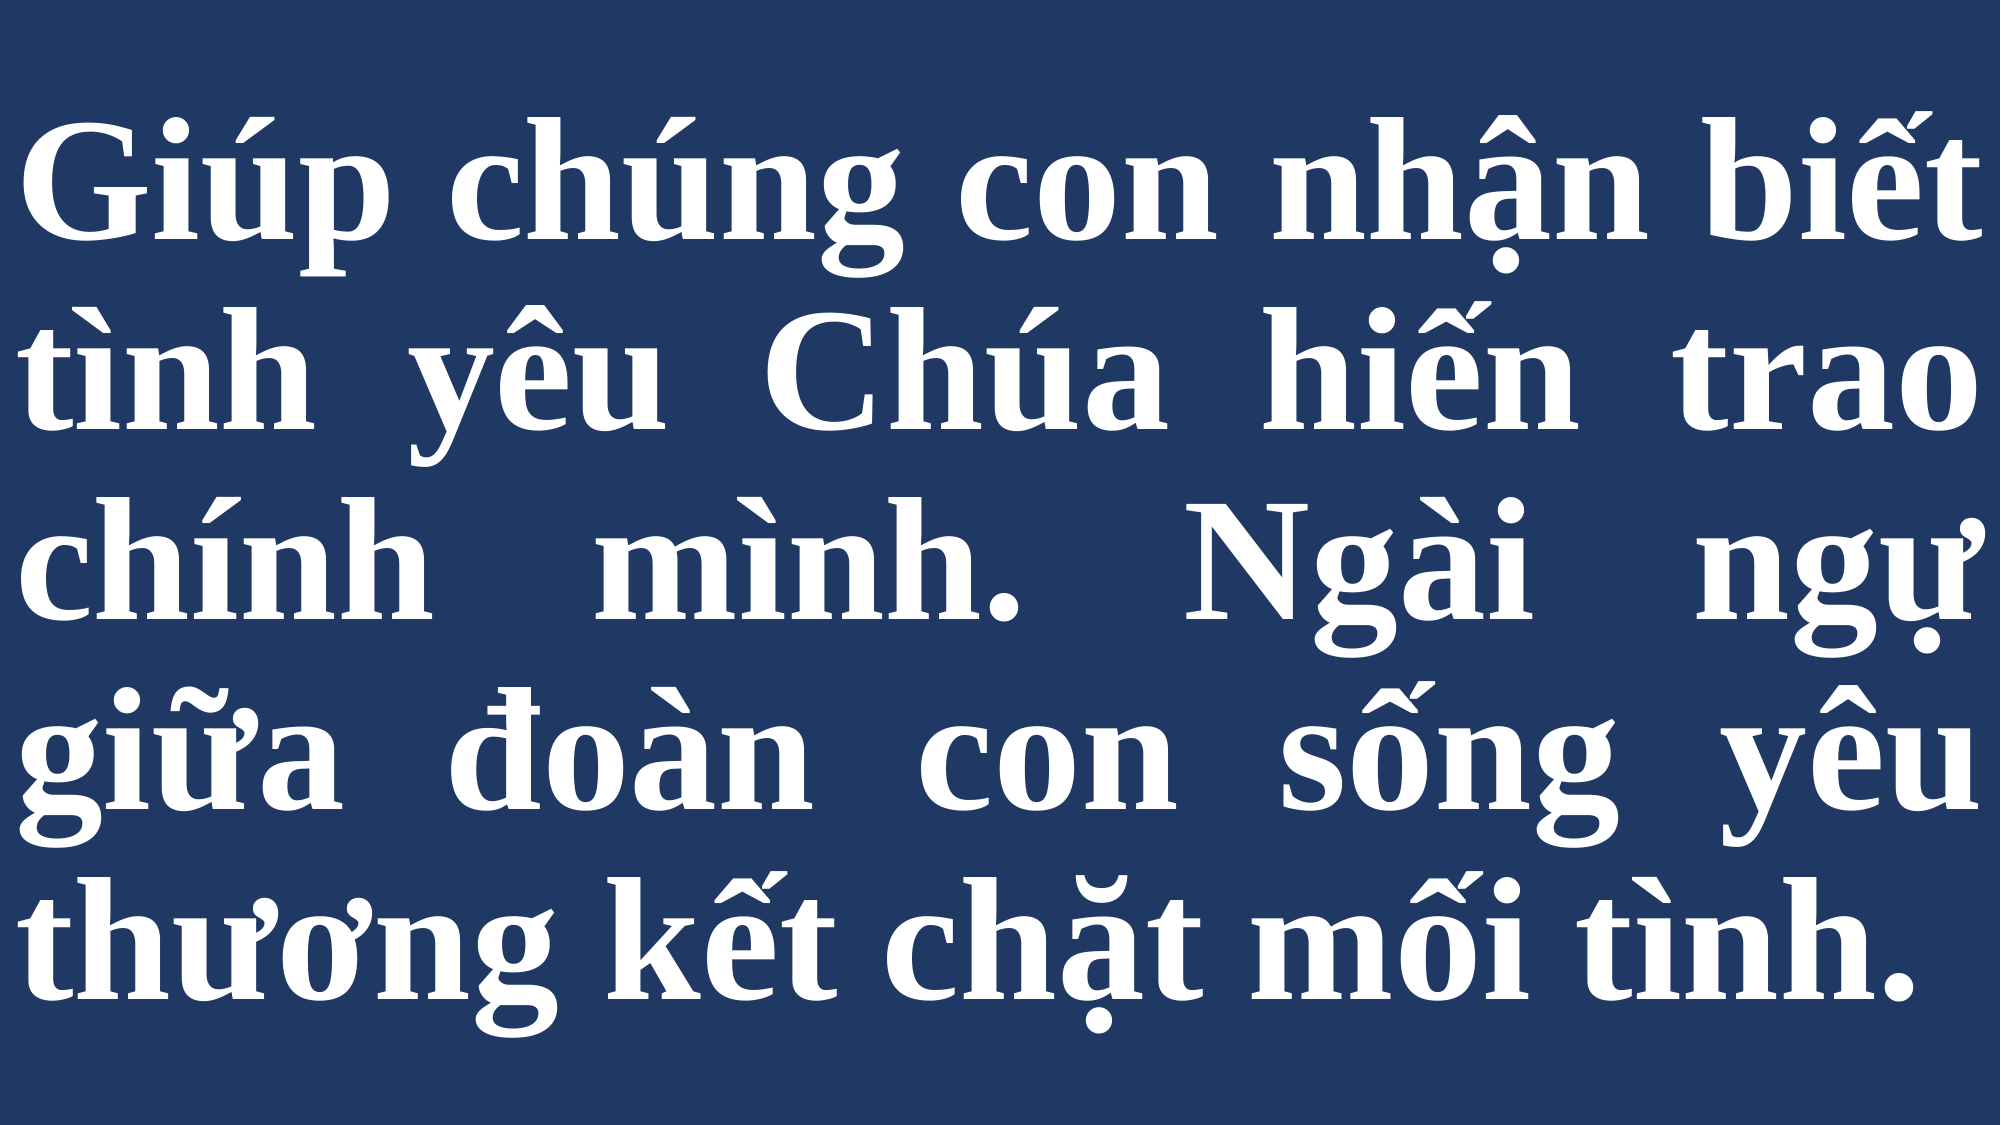

# Giúp chúng con nhận biết tình yêu Chúa hiến trao chính mình. Ngài ngự giữa đoàn con sống yêu thương kết chặt mối tình.